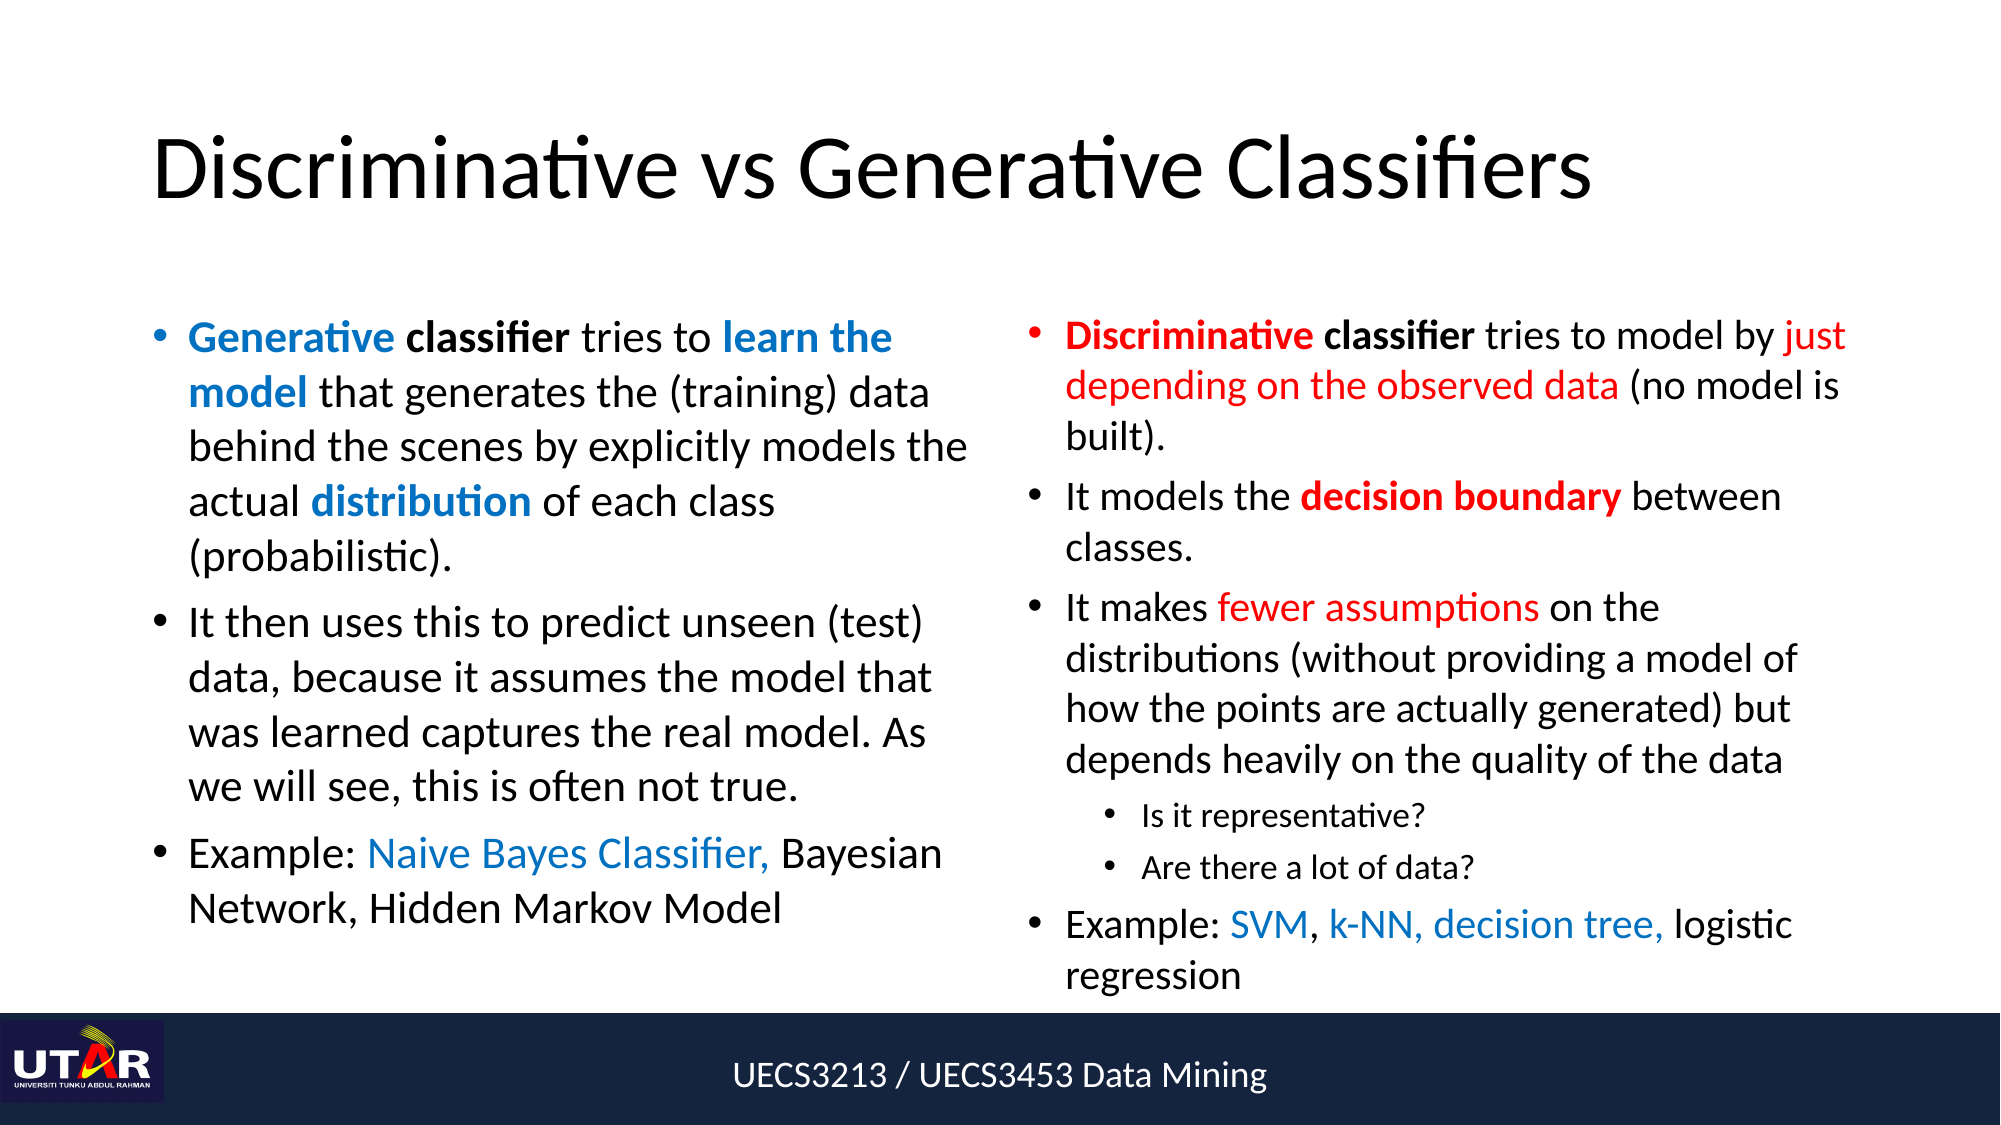

# Discriminative vs Generative Classifiers
Generative classifier tries to learn the model that generates the (training) data behind the scenes by explicitly models the actual distribution of each class (probabilistic).
It then uses this to predict unseen (test) data, because it assumes the model that was learned captures the real model. As we will see, this is often not true.
Example: Naive Bayes Classifier, Bayesian Network, Hidden Markov Model

Discriminative classifier tries to model by just depending on the observed data (no model is built).
It models the decision boundary between classes.
It makes fewer assumptions on the distributions (without providing a model of how the points are actually generated) but depends heavily on the quality of the data
Is it representative?
Are there a lot of data?
Example: SVM, k-NN, decision tree, logistic regression

UECS3213 / UECS3453 Data Mining
46